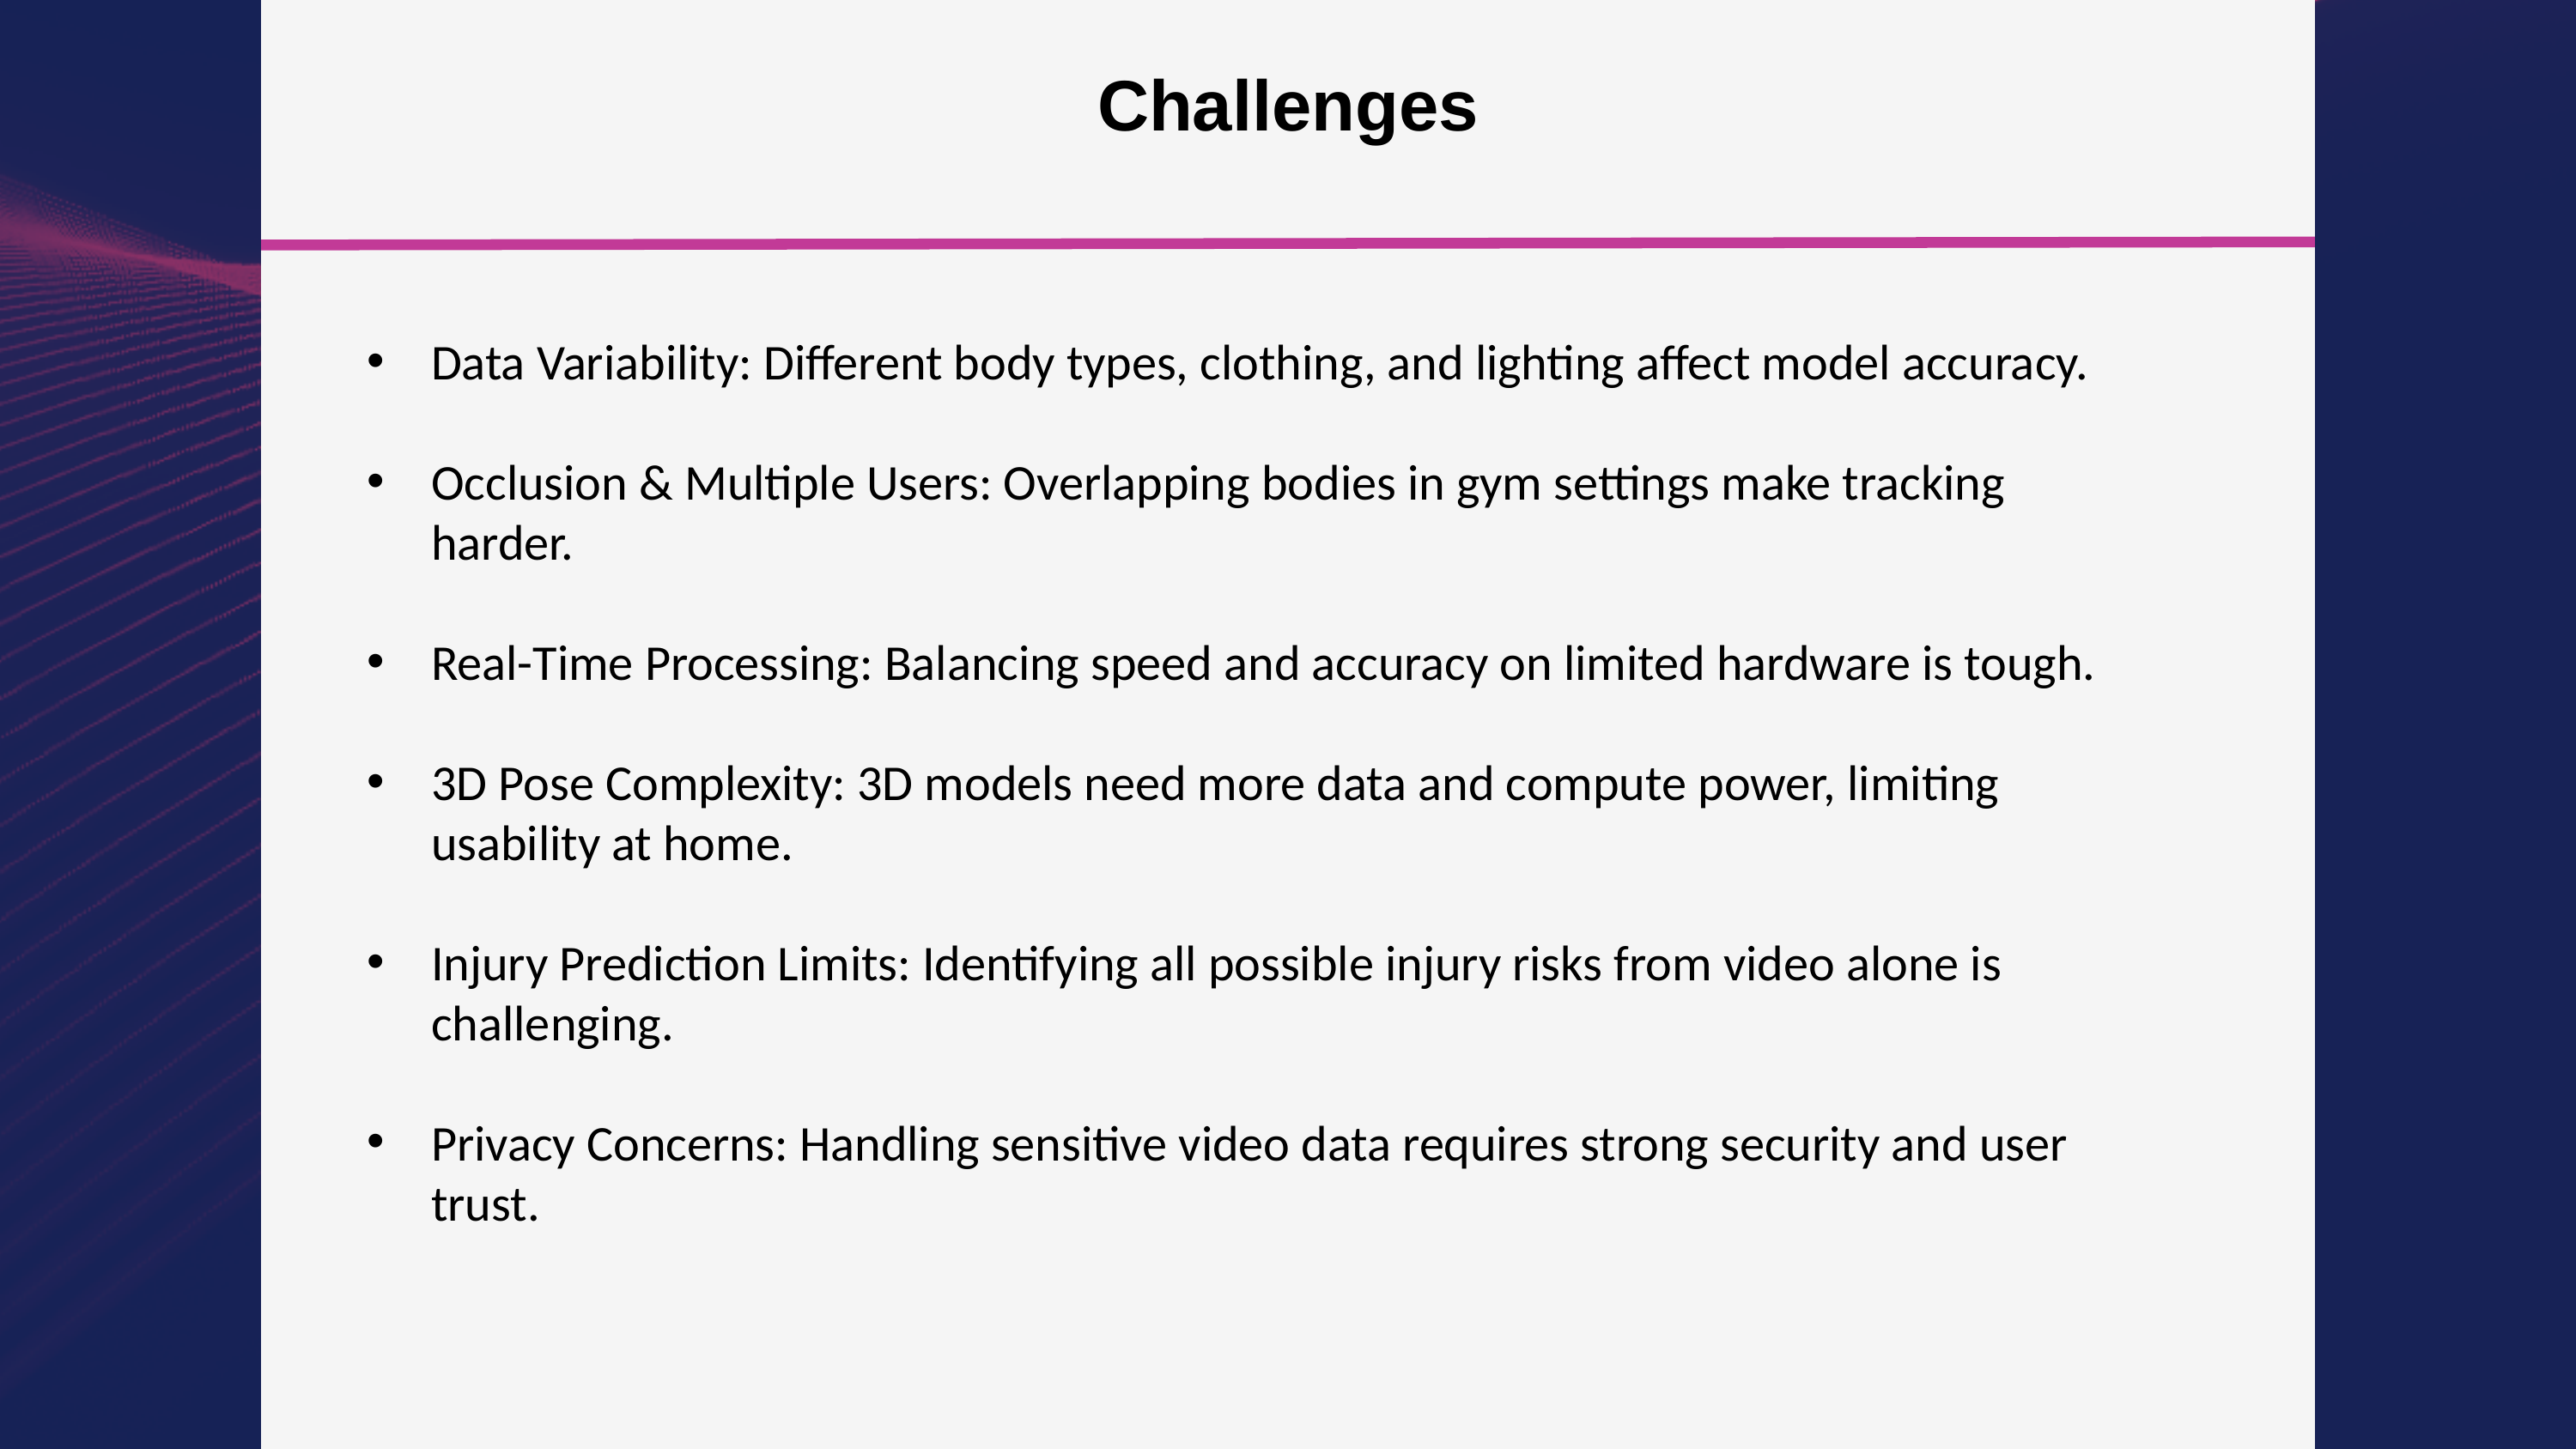

Challenges

Data Variability: Different body types, clothing, and lighting affect model accuracy.

Occlusion & Multiple Users: Overlapping bodies in gym settings make tracking harder.

Real-Time Processing: Balancing speed and accuracy on limited hardware is tough.

3D Pose Complexity: 3D models need more data and compute power, limiting usability at home.

Injury Prediction Limits: Identifying all possible injury risks from video alone is challenging.

Privacy Concerns: Handling sensitive video data requires strong security and user trust.